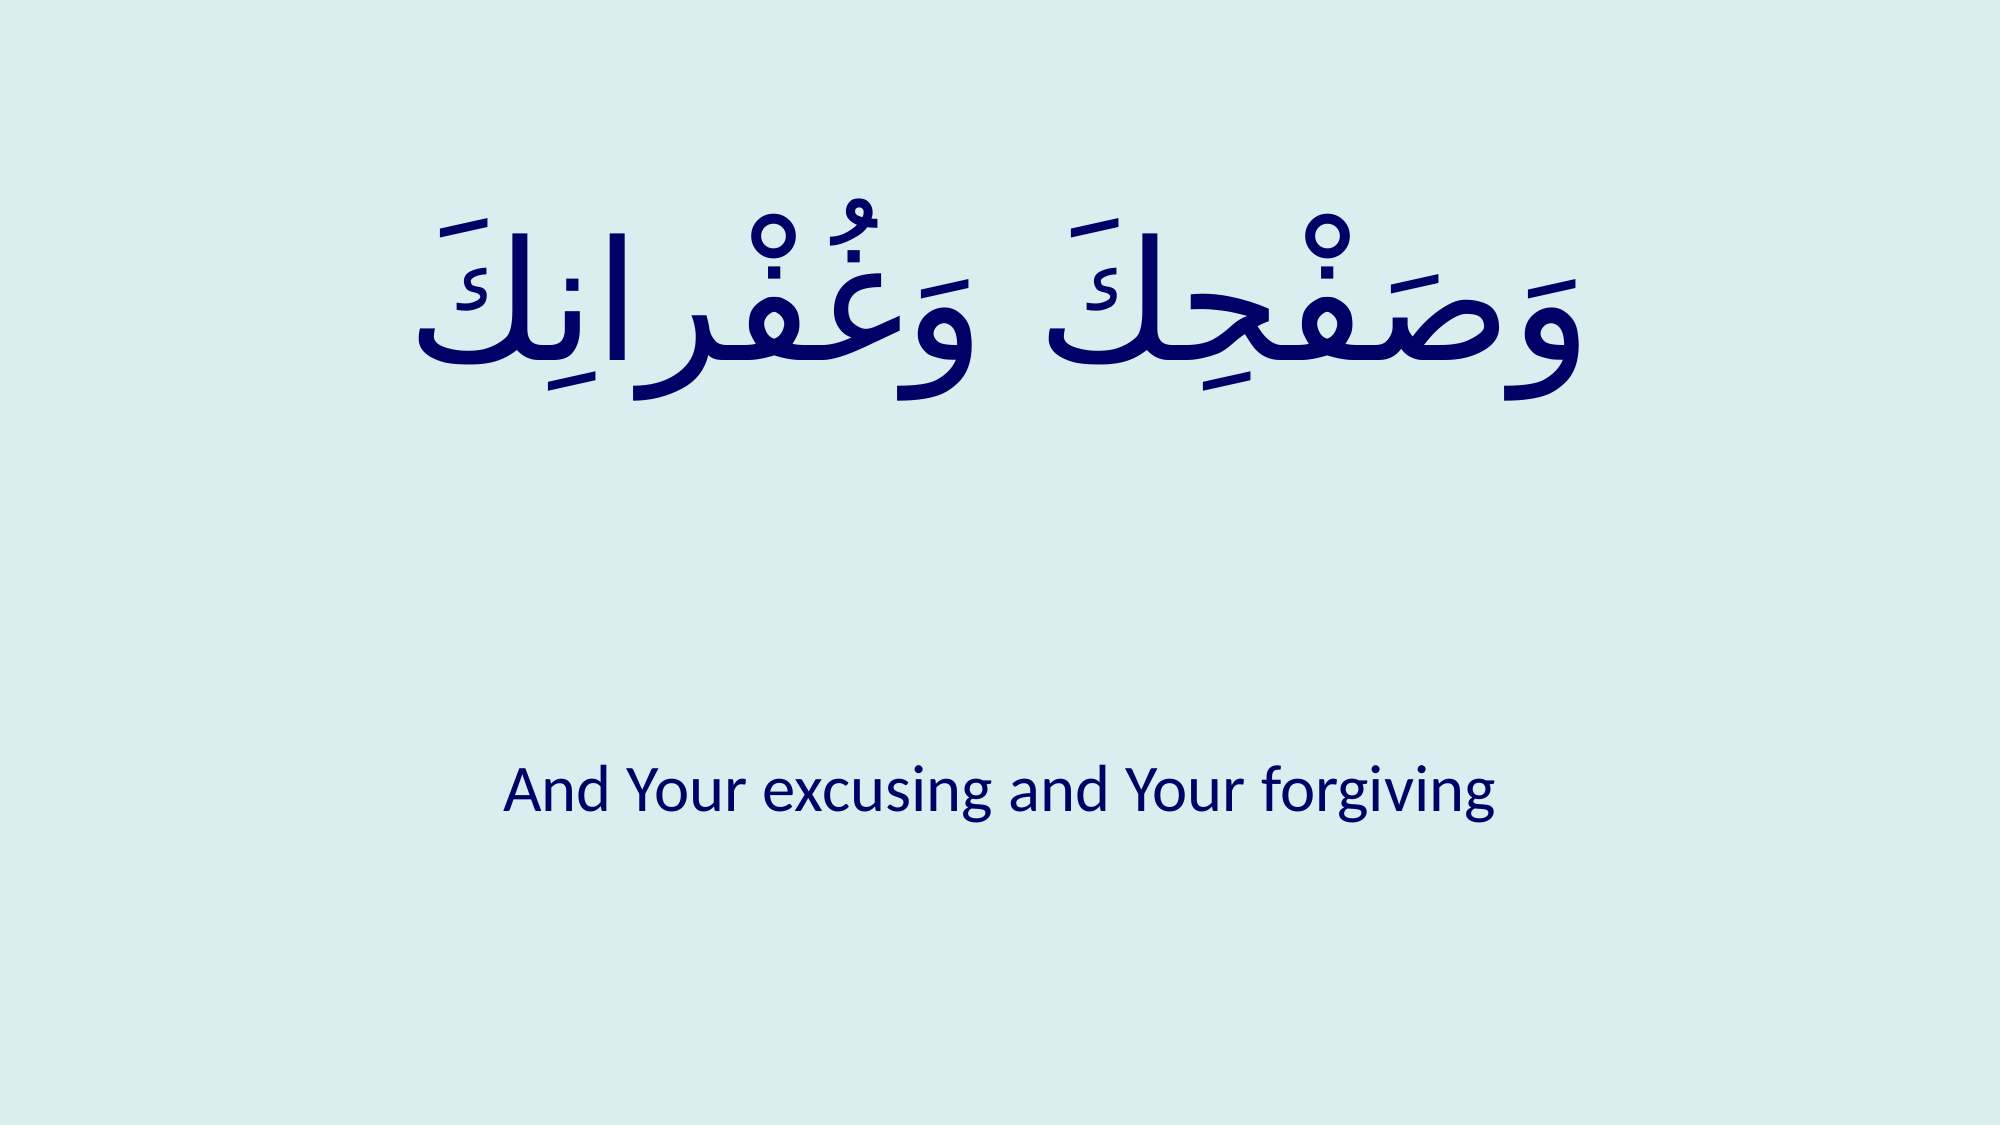

# وَصَفْحِكَ وَغُفْرانِكَ
And Your excusing and Your forgiving